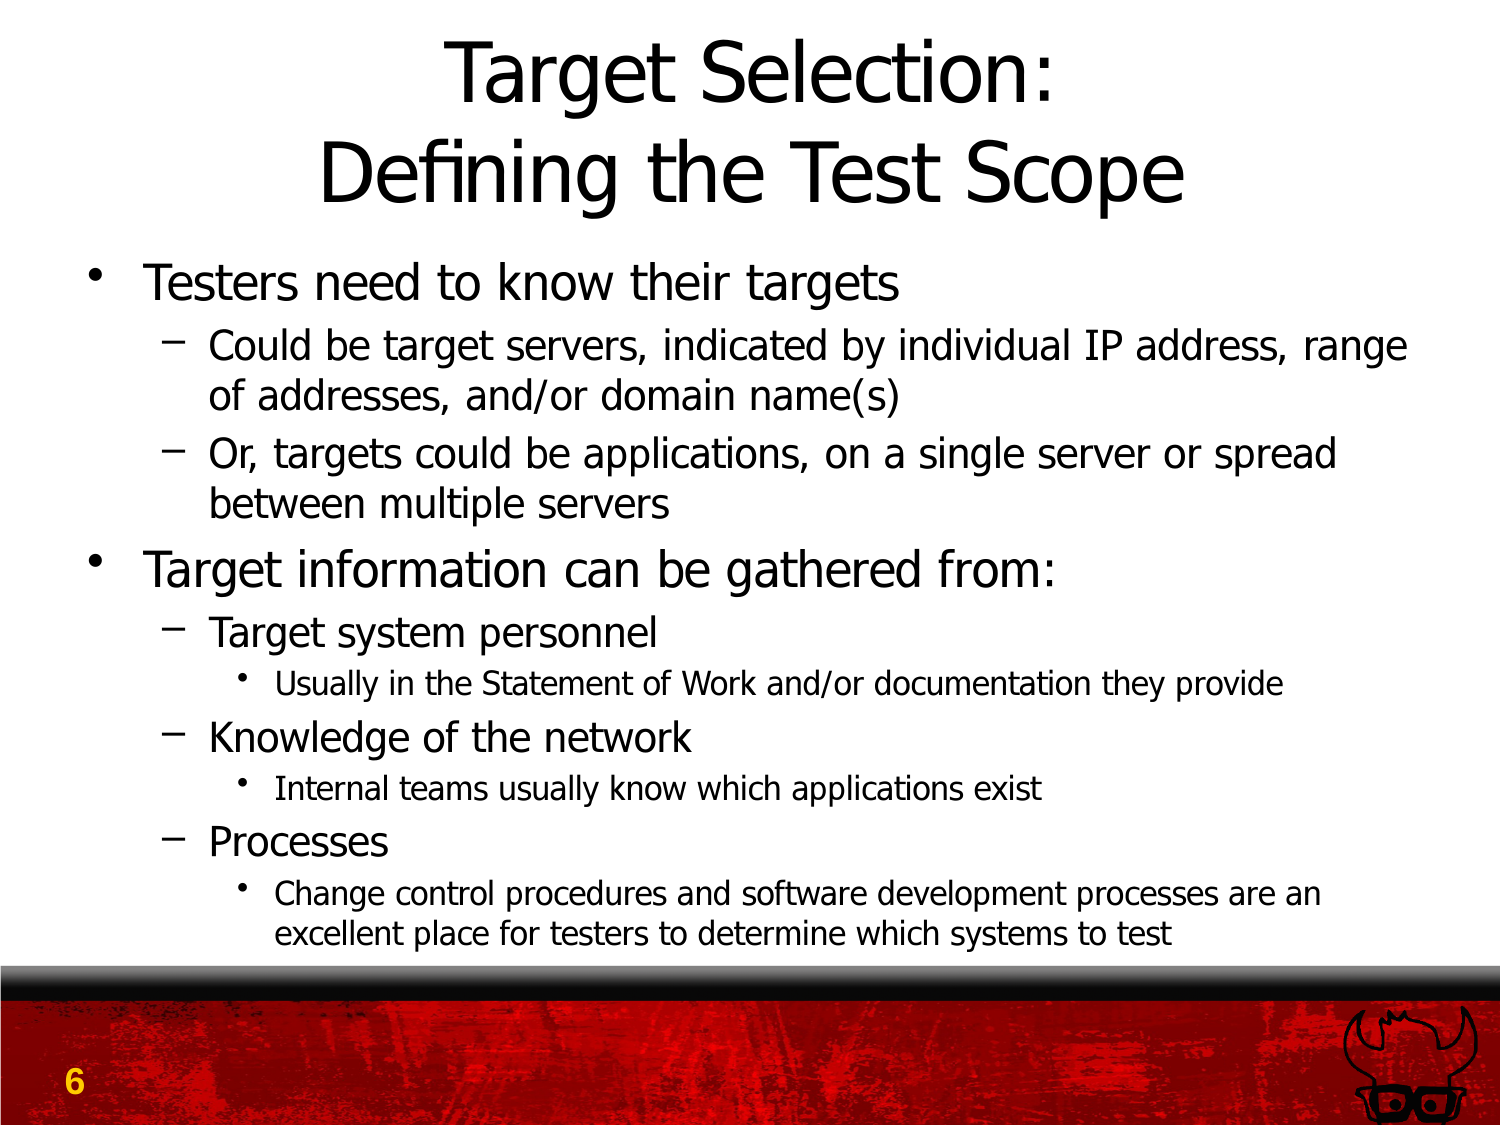

# Target Selection: Defining the Test Scope
Testers need to know their targets
Could be target servers, indicated by individual IP address, range of addresses, and/or domain name(s)
Or, targets could be applications, on a single server or spread between multiple servers
Target information can be gathered from:
Target system personnel
Usually in the Statement of Work and/or documentation they provide
Knowledge of the network
Internal teams usually know which applications exist
Processes
Change control procedures and software development processes are an excellent place for testers to determine which systems to test